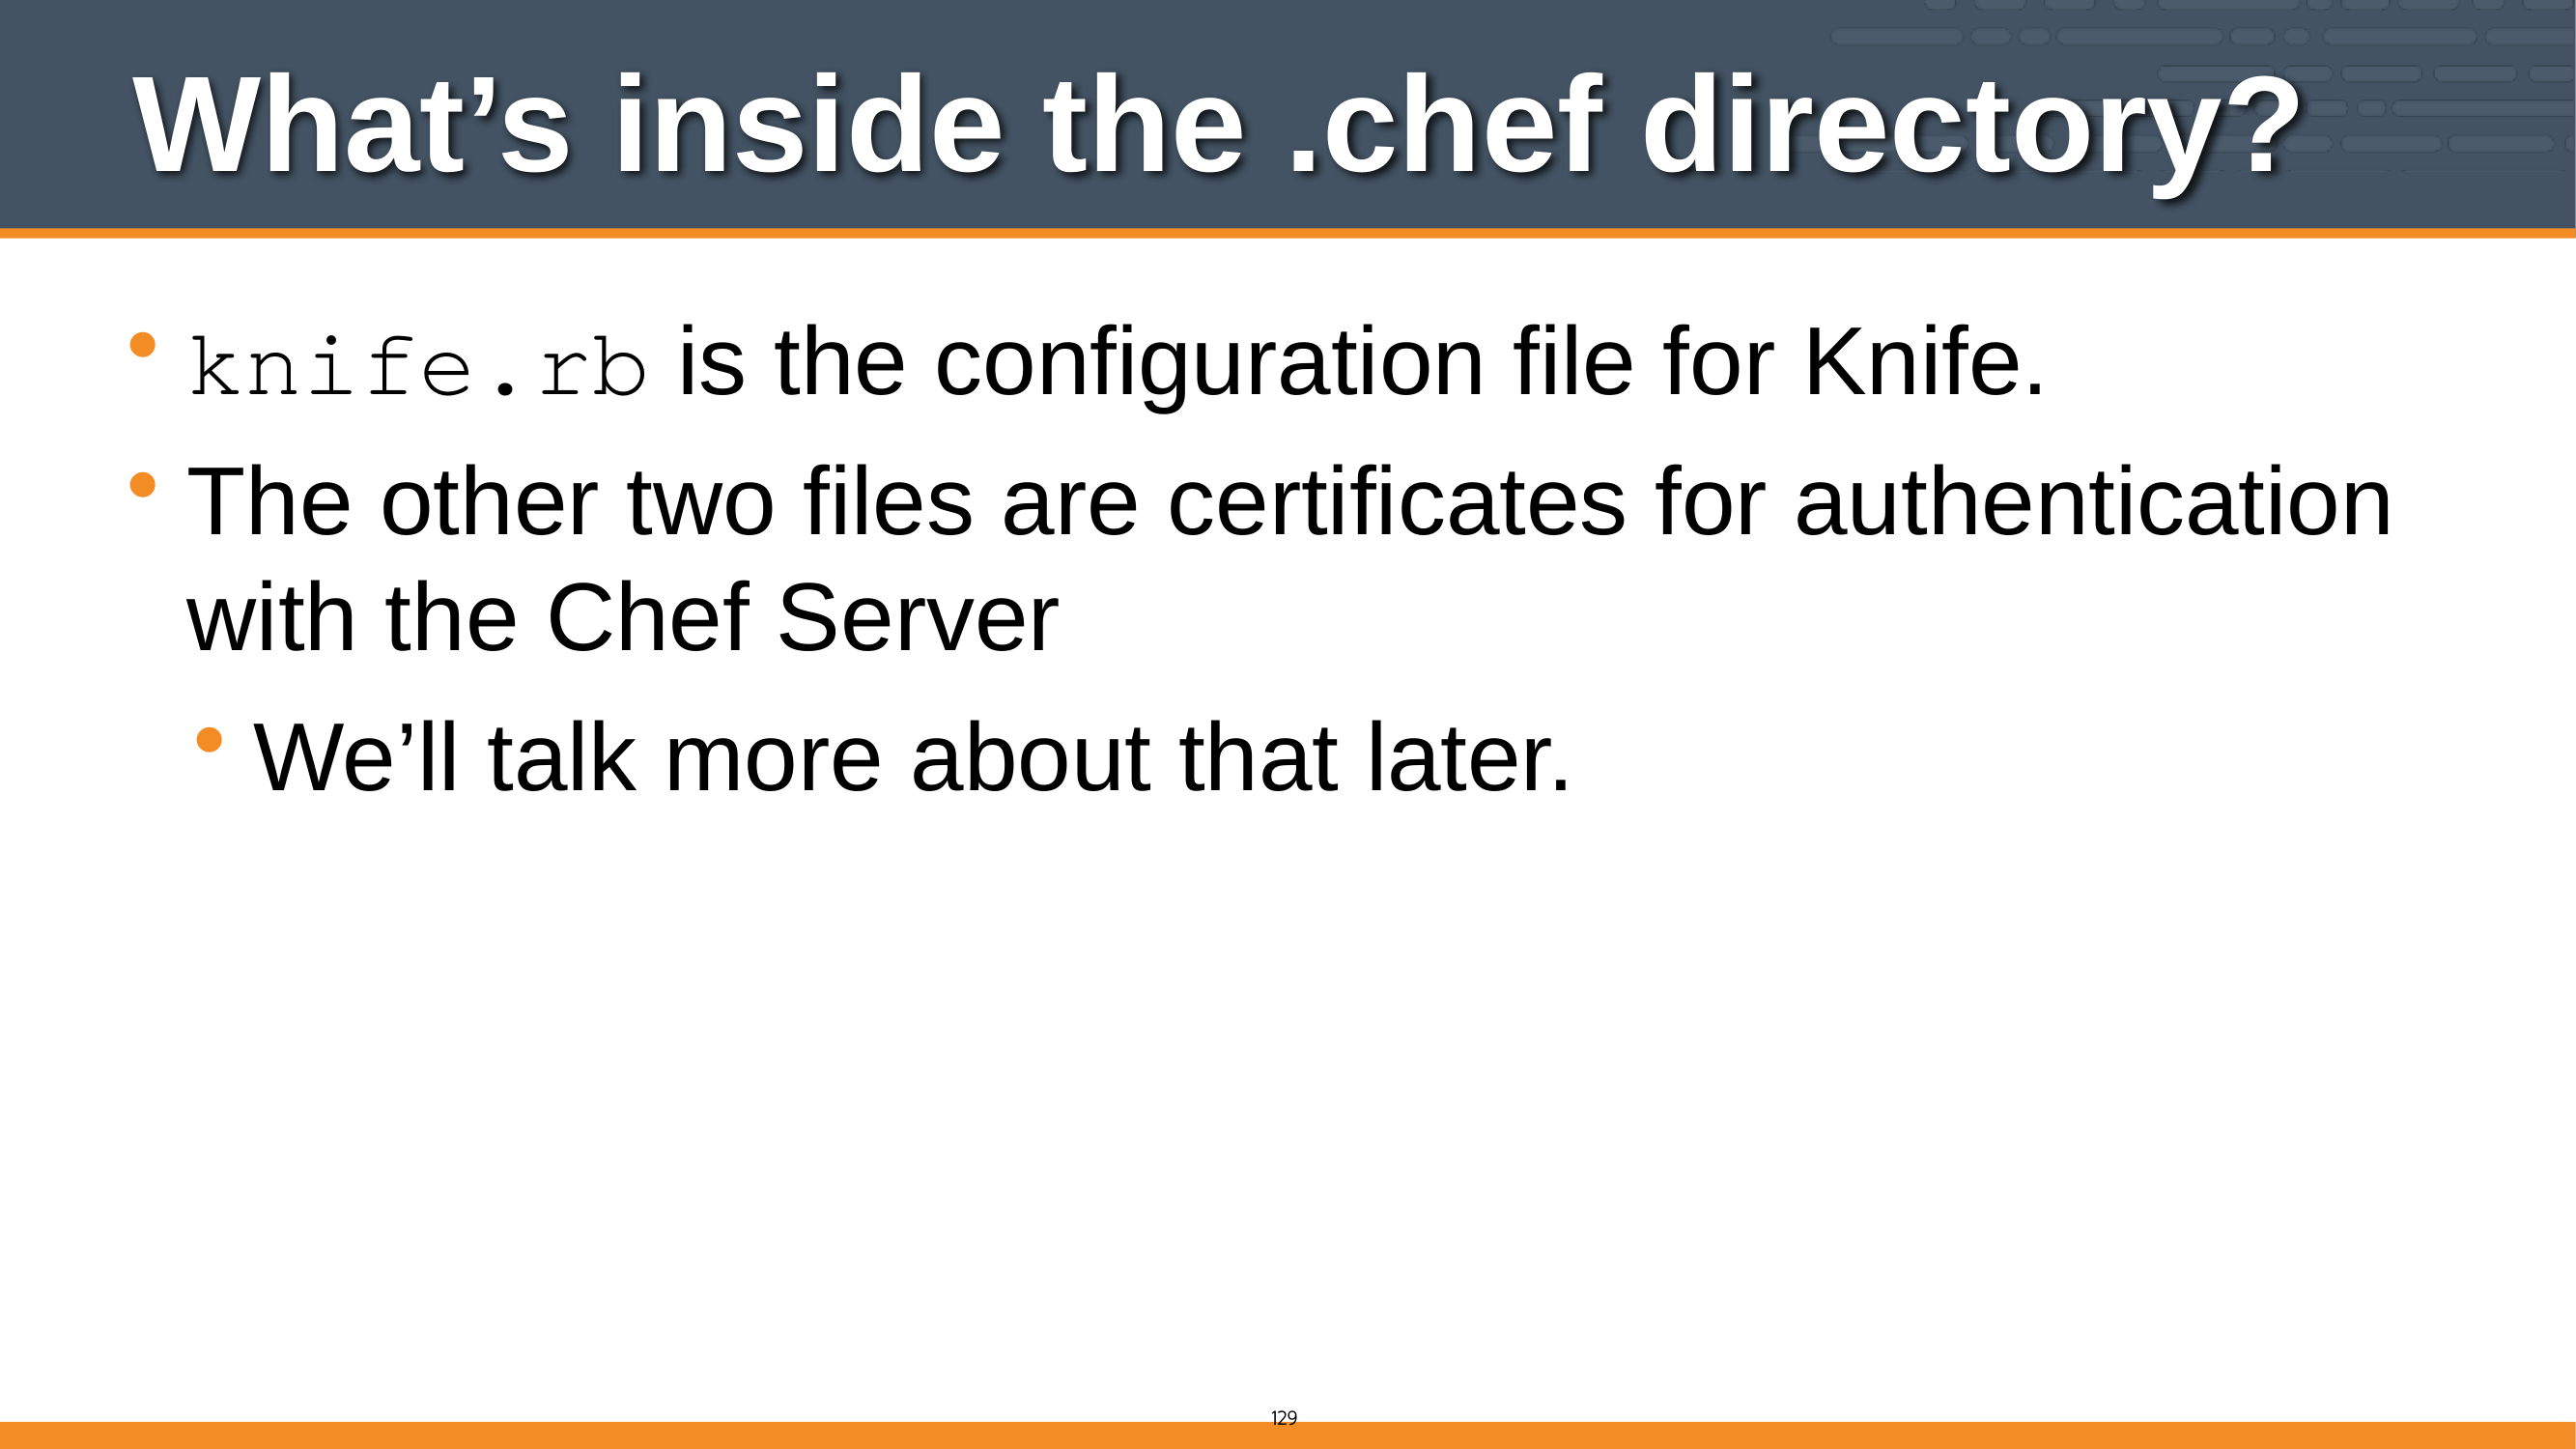

# What’s inside the .chef directory?
knife.rb is the configuration file for Knife.
The other two files are certificates for authentication with the Chef Server
We’ll talk more about that later.
129